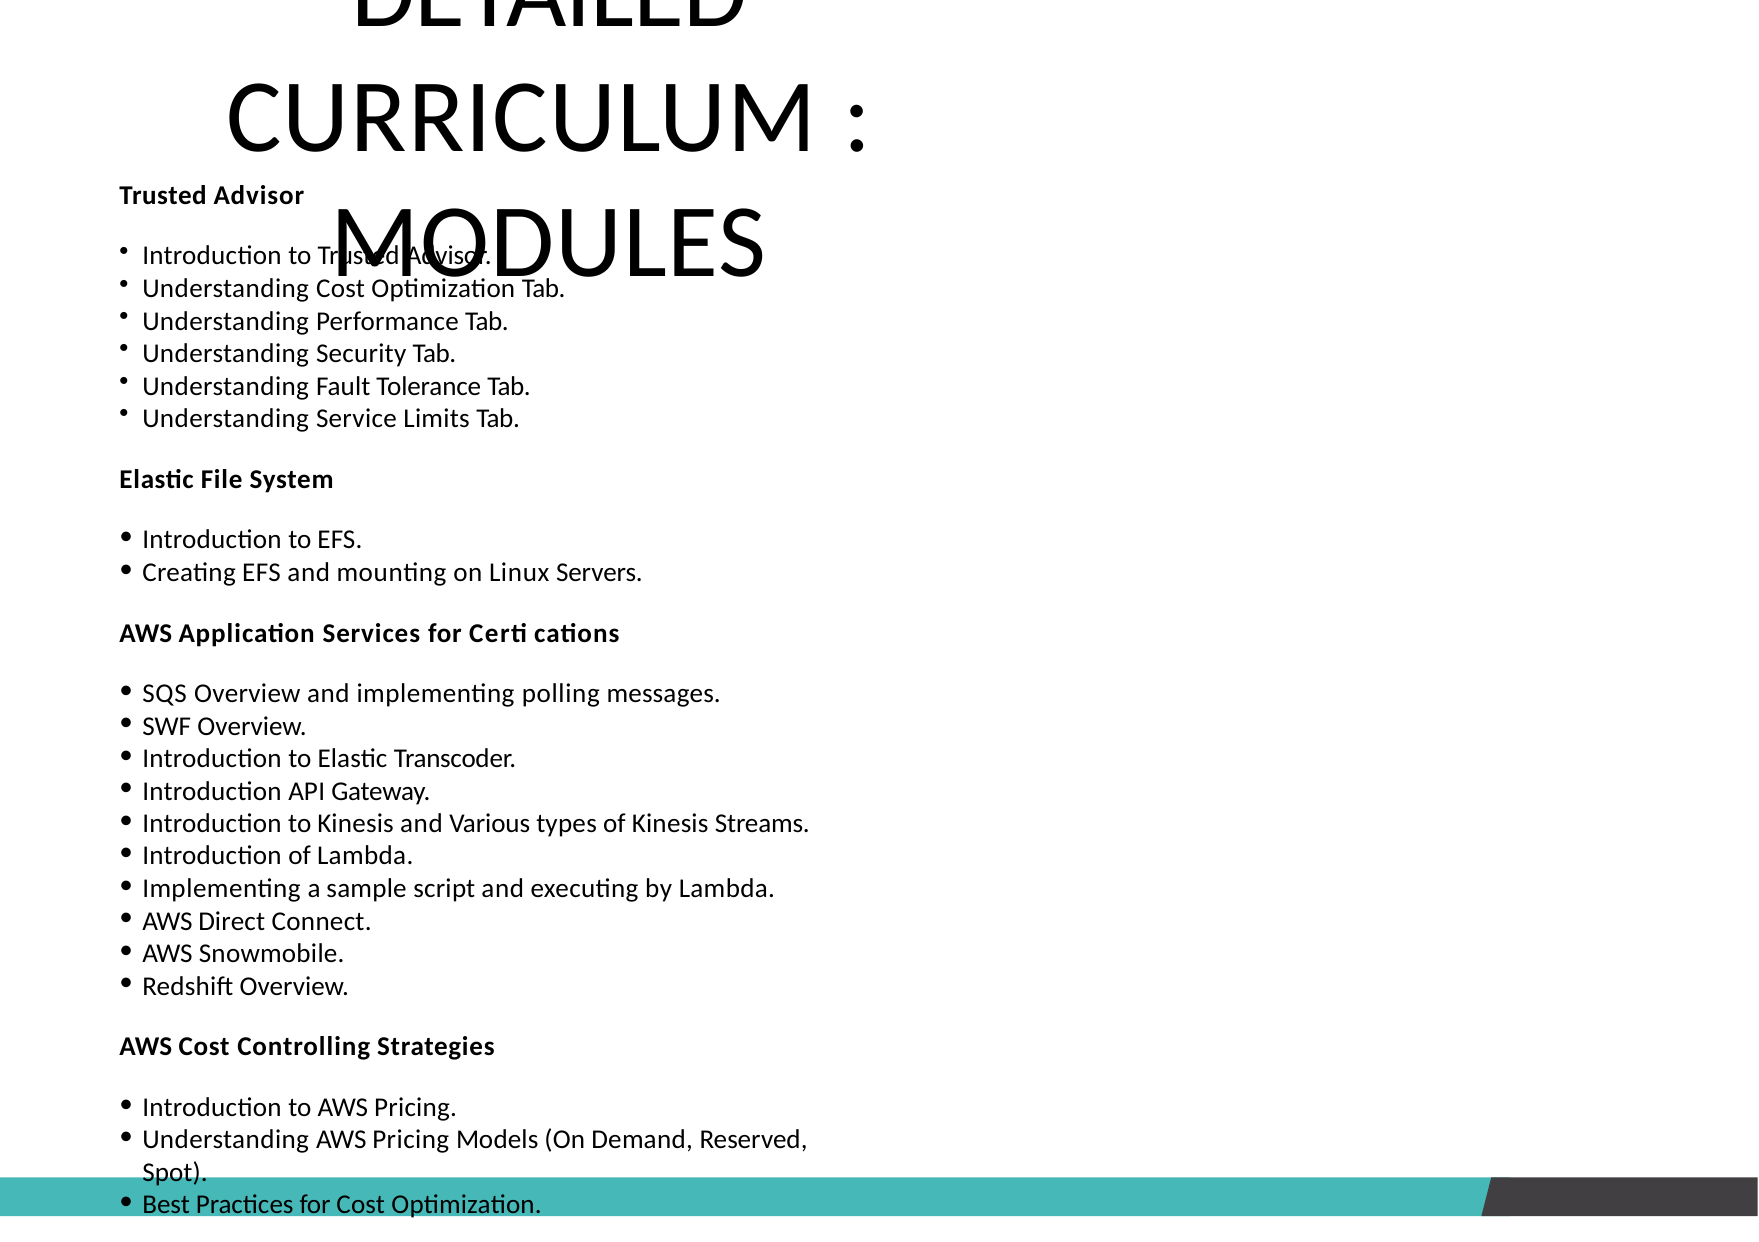

# DETAILED CURRICULUM : MODULES
Trusted Advisor

Introduction to Trusted Advisor.
Understanding Cost Optimization Tab.
Understanding Performance Tab.
Understanding Security Tab.
Understanding Fault Tolerance Tab.
Understanding Service Limits Tab.

Elastic File System

Introduction to EFS.
Creating EFS and mounting on Linux Servers.

AWS Application Services for Certi cations

SQS Overview and implementing polling messages.
SWF Overview.
Introduction to Elastic Transcoder.
Introduction API Gateway.
Introduction to Kinesis and Various types of Kinesis Streams.
Introduction of Lambda.
Implementing a sample script and executing by Lambda.
AWS Direct Connect.
AWS Snowmobile.
Redshift Overview.

AWS Cost Controlling Strategies

Introduction to AWS Pricing.
Understanding AWS Pricing Models (On Demand, Reserved, Spot).
Best Practices for Cost Optimization.